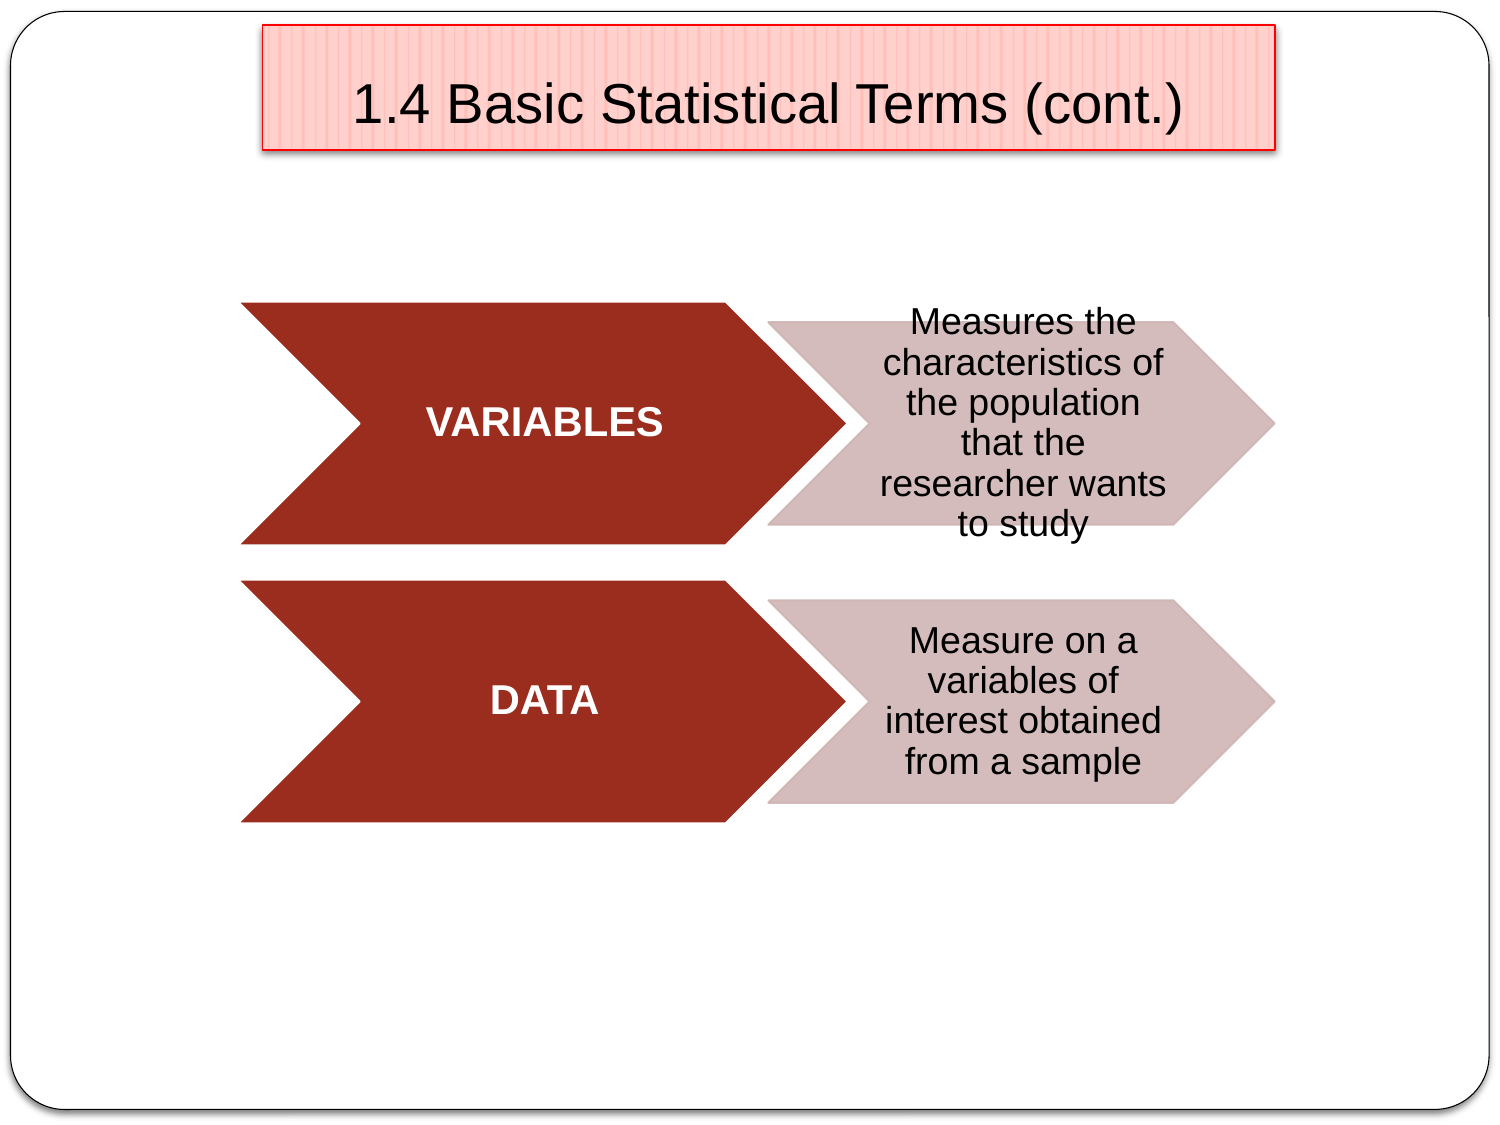

# 1.4 Basic Statistical Terms (cont.)
VARIABLES
Measures the characteristics of the population that the researcher wants to study

DATA

Measure on a variables of interest obtained from a sample